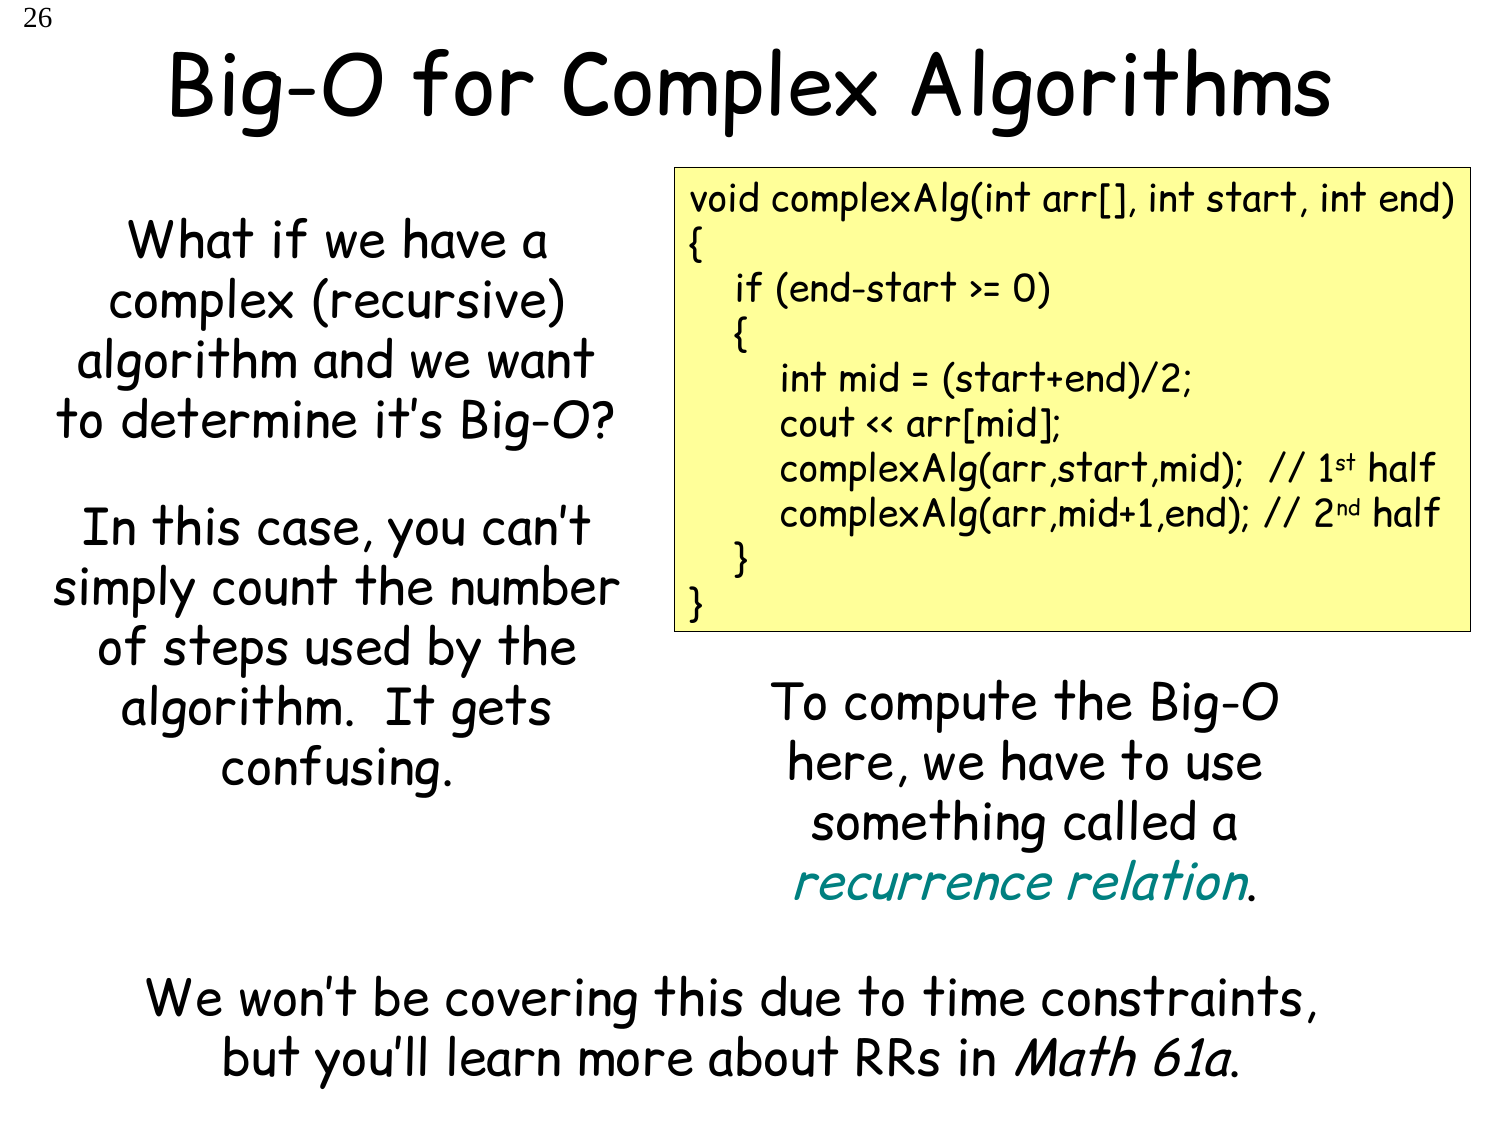

# Big-O for Complex Algorithms
26
void complexAlg(int arr[], int start, int end)
{
    if (end-start >= 0)
    {
        int mid = (start+end)/2;
        cout << arr[mid];
        complexAlg(arr,start,mid);  // 1st half
        complexAlg(arr,mid+1,end); // 2nd half
    }
}
What if we have a complex (recursive) algorithm and we want to determine it’s Big-O?
In this case, you can’t simply count the number of steps used by the algorithm.  It gets confusing.
To compute the Big-O here, we have to use something called a recurrence relation.
We won’t be covering this due to time constraints, but you’ll learn more about RRs in Math 61a.